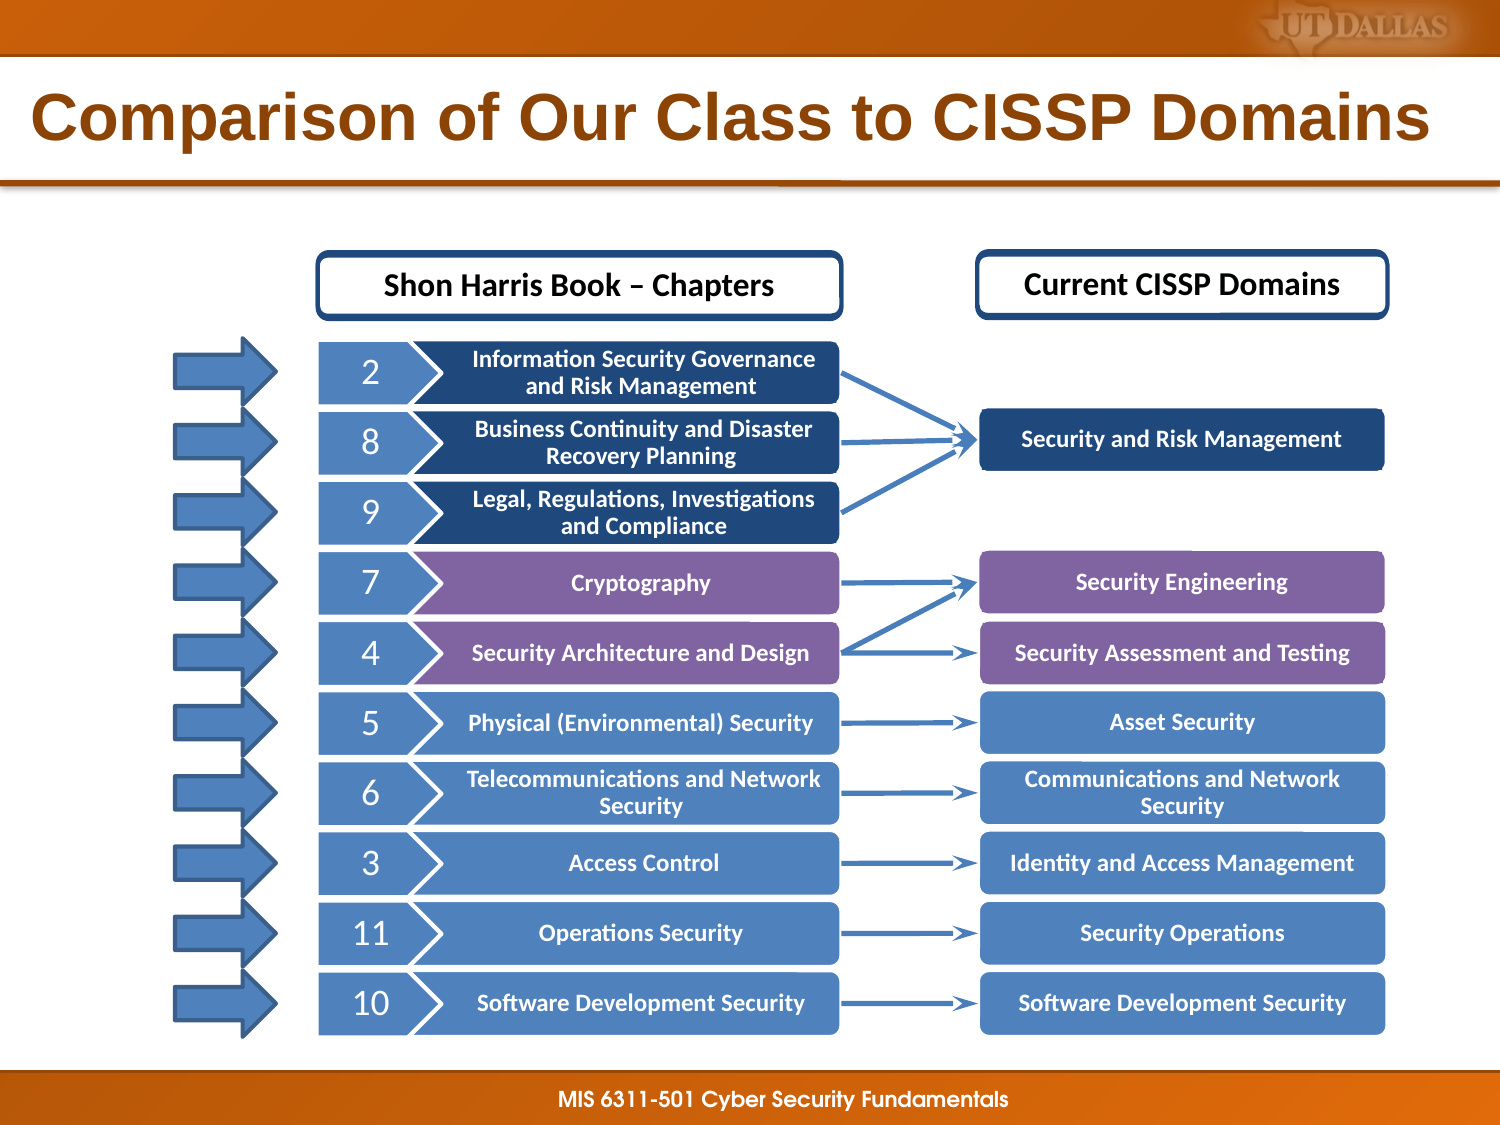

# Comparison of Our Class to CISSP Domains

Current CISSP Domains

Shon Harris Book – Chapters

Information Security Governance and Risk Management
2

Security and Risk Management

Business Continuity and Disaster Recovery Planning
8

Legal, Regulations, Investigations and Compliance
9

Security Engineering

Cryptography
7

Security Assessment and Testing

Security Architecture and Design
4

Asset Security

Physical (Environmental) Security
5

Communications and Network Security

Telecommunications and Network Security
6

Identity and Access Management

Access Control
3

Security Operations

Operations Security
11

Software Development Security

Software Development Security

10